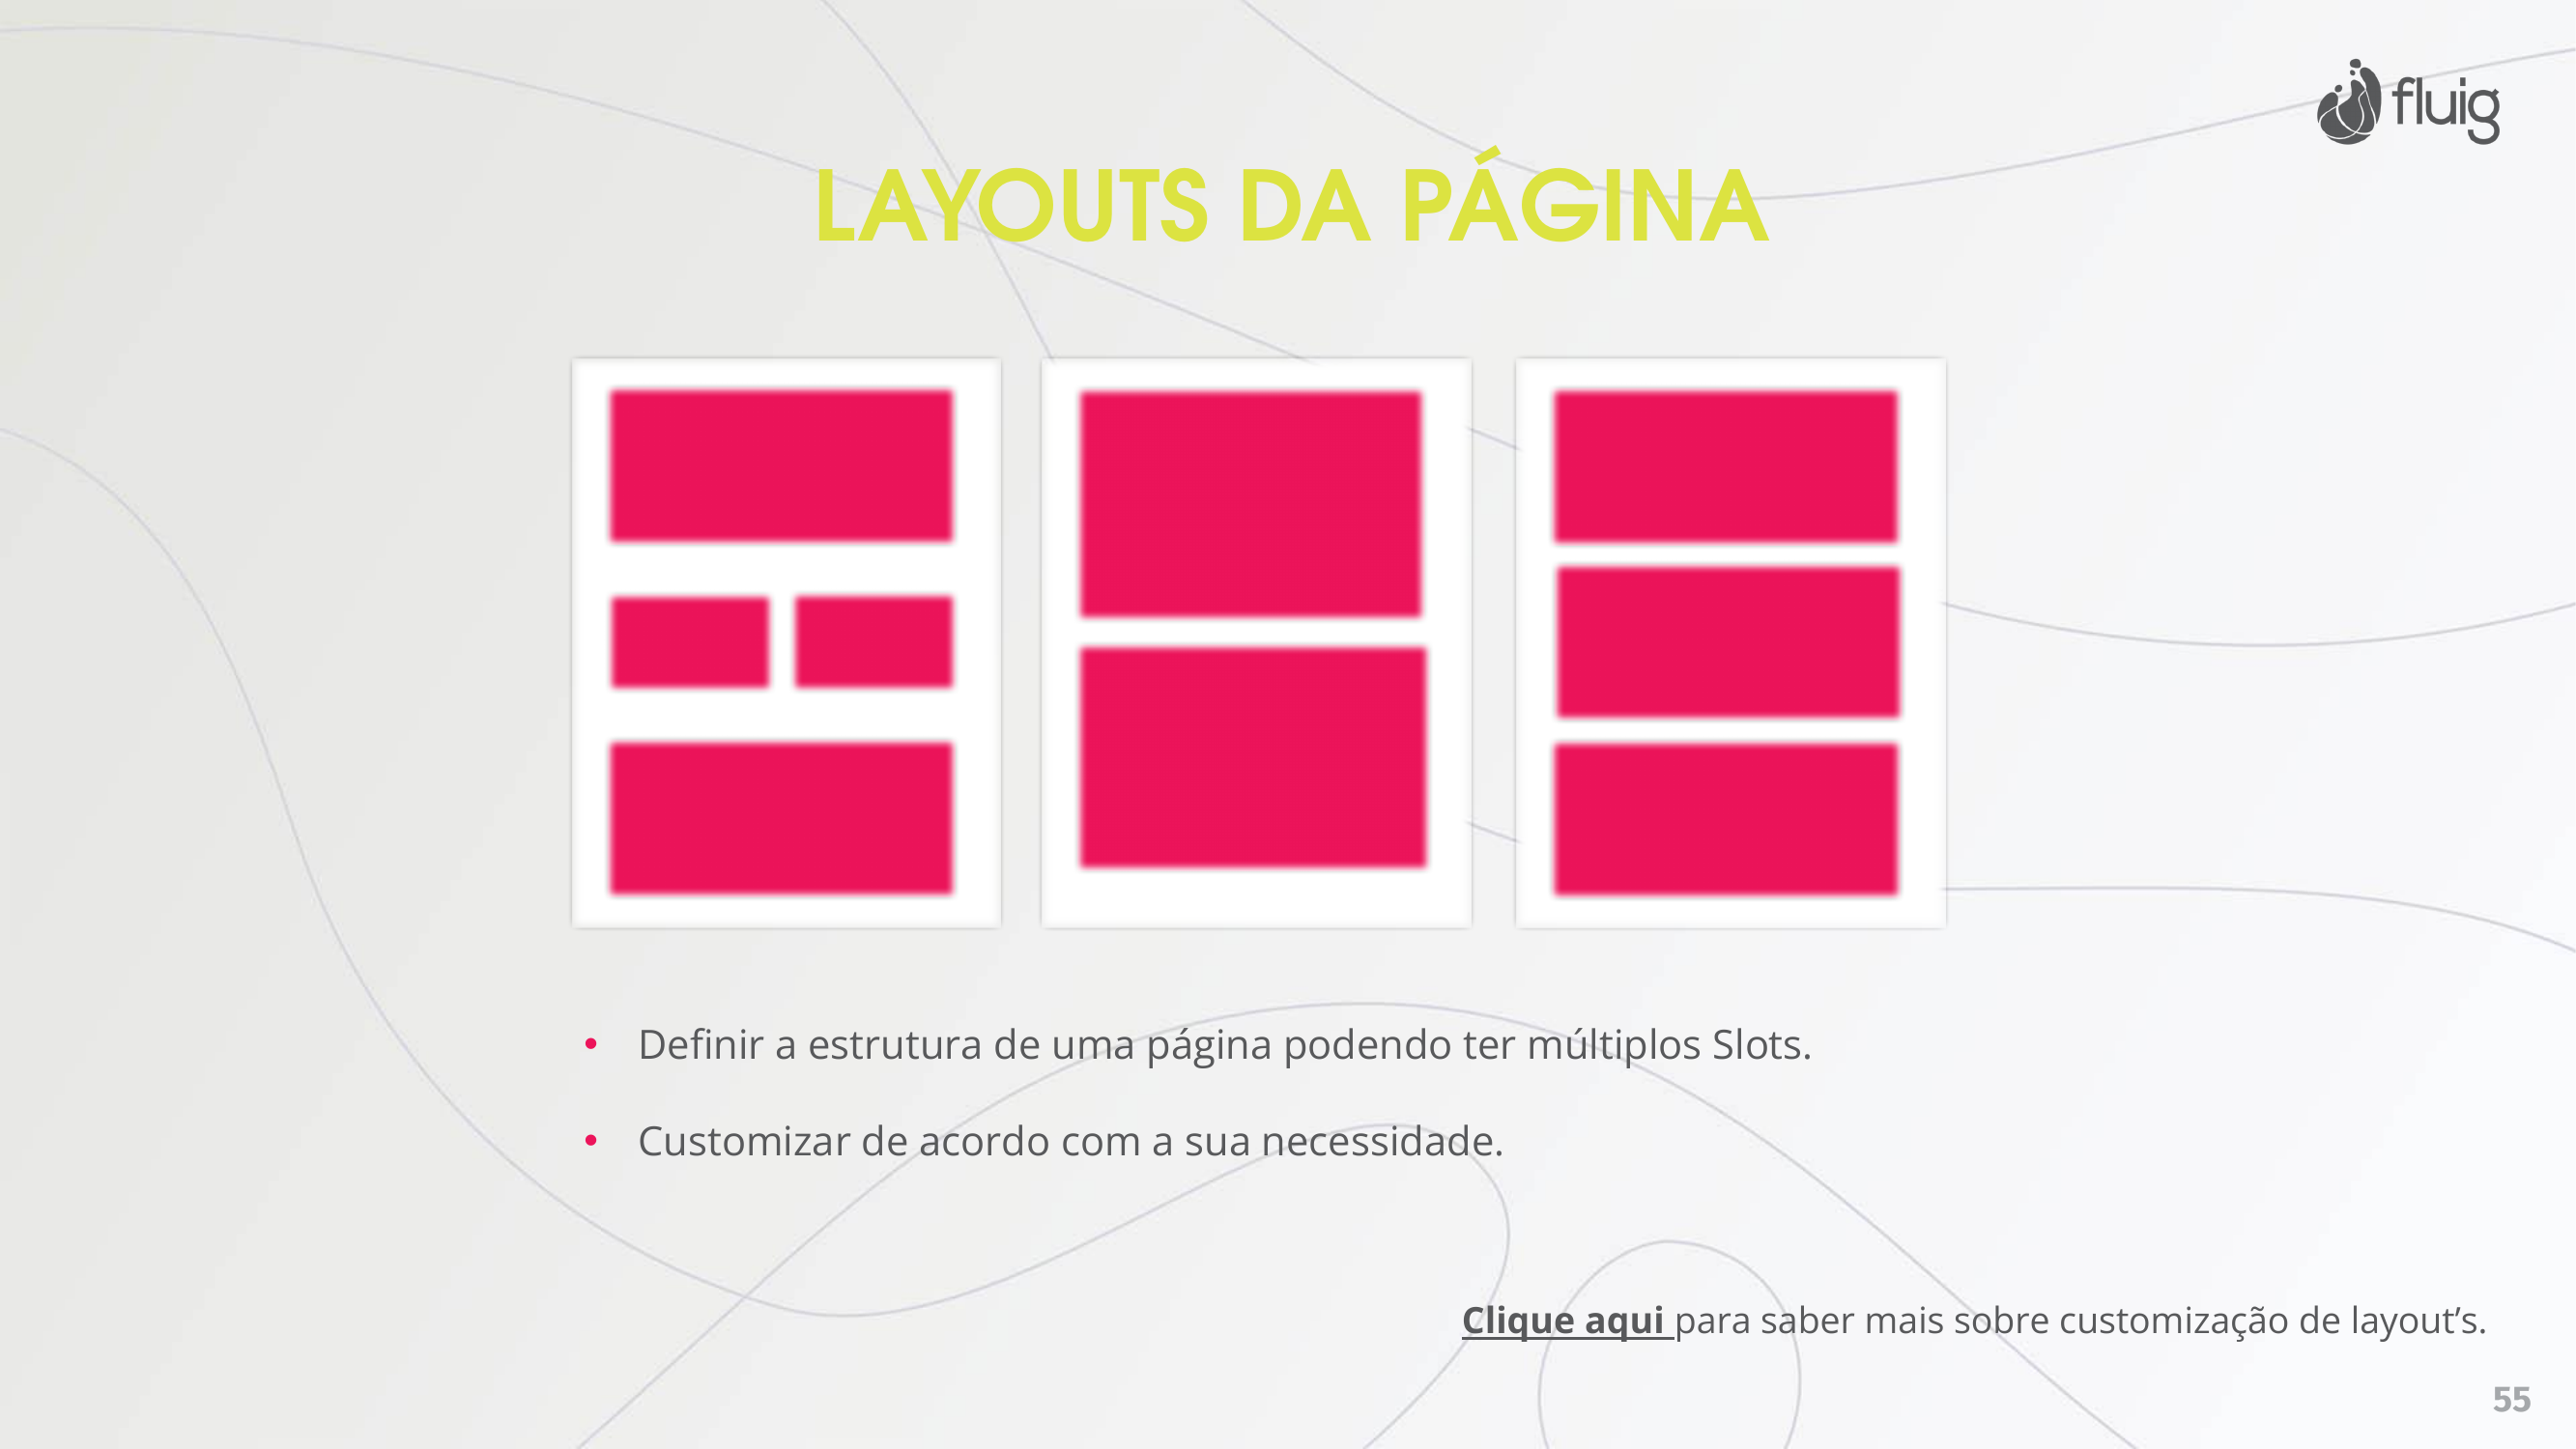

LAYOUTS DA PÁGINA

Definir a estrutura de uma página podendo ter múltiplos Slots.

Customizar de acordo com a sua necessidade.

Clique aqui para saber mais sobre customização de layout’s.